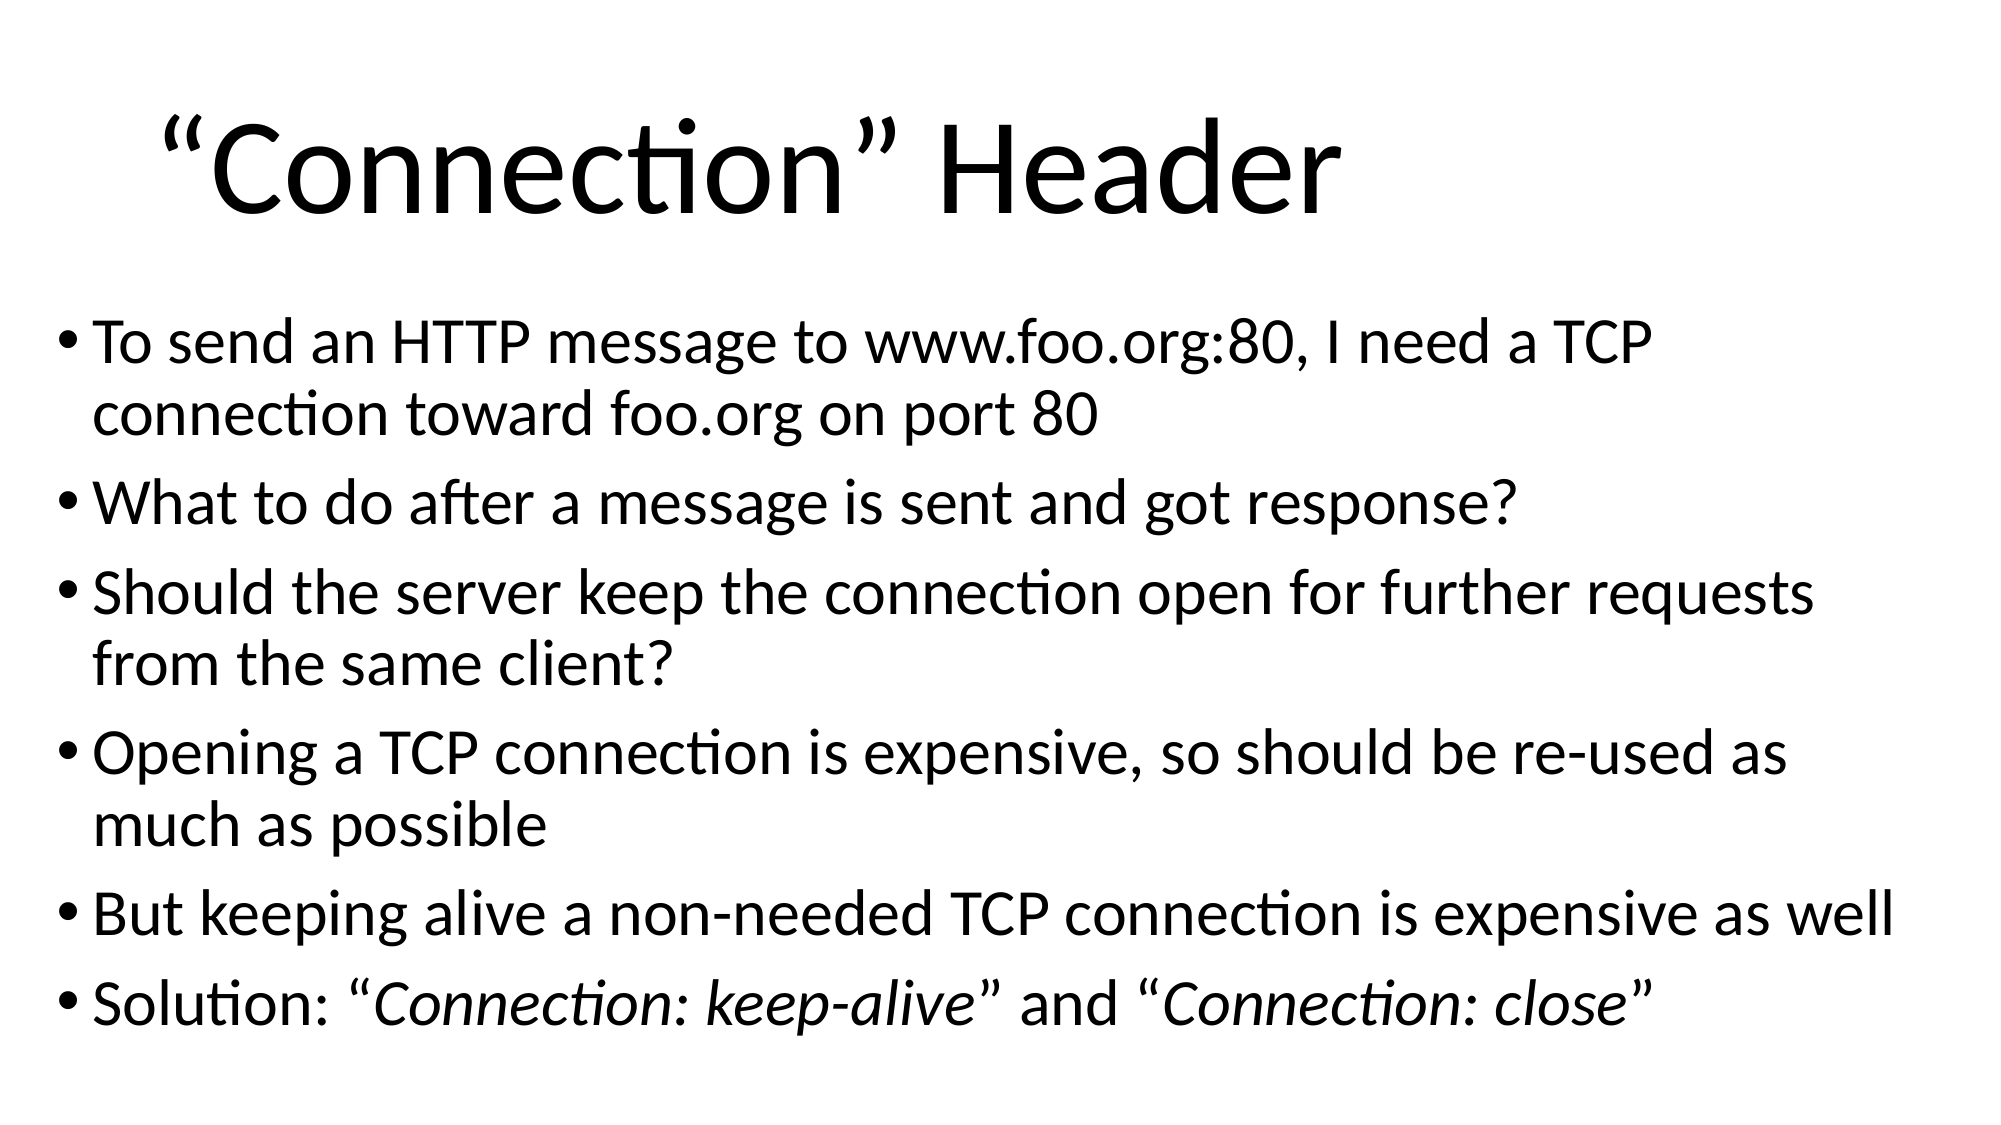

# “Connection” Header
To send an HTTP message to www.foo.org:80, I need a TCP connection toward foo.org on port 80
What to do after a message is sent and got response?
Should the server keep the connection open for further requests from the same client?
Opening a TCP connection is expensive, so should be re-used as much as possible
But keeping alive a non-needed TCP connection is expensive as well
Solution: “Connection: keep-alive” and “Connection: close”